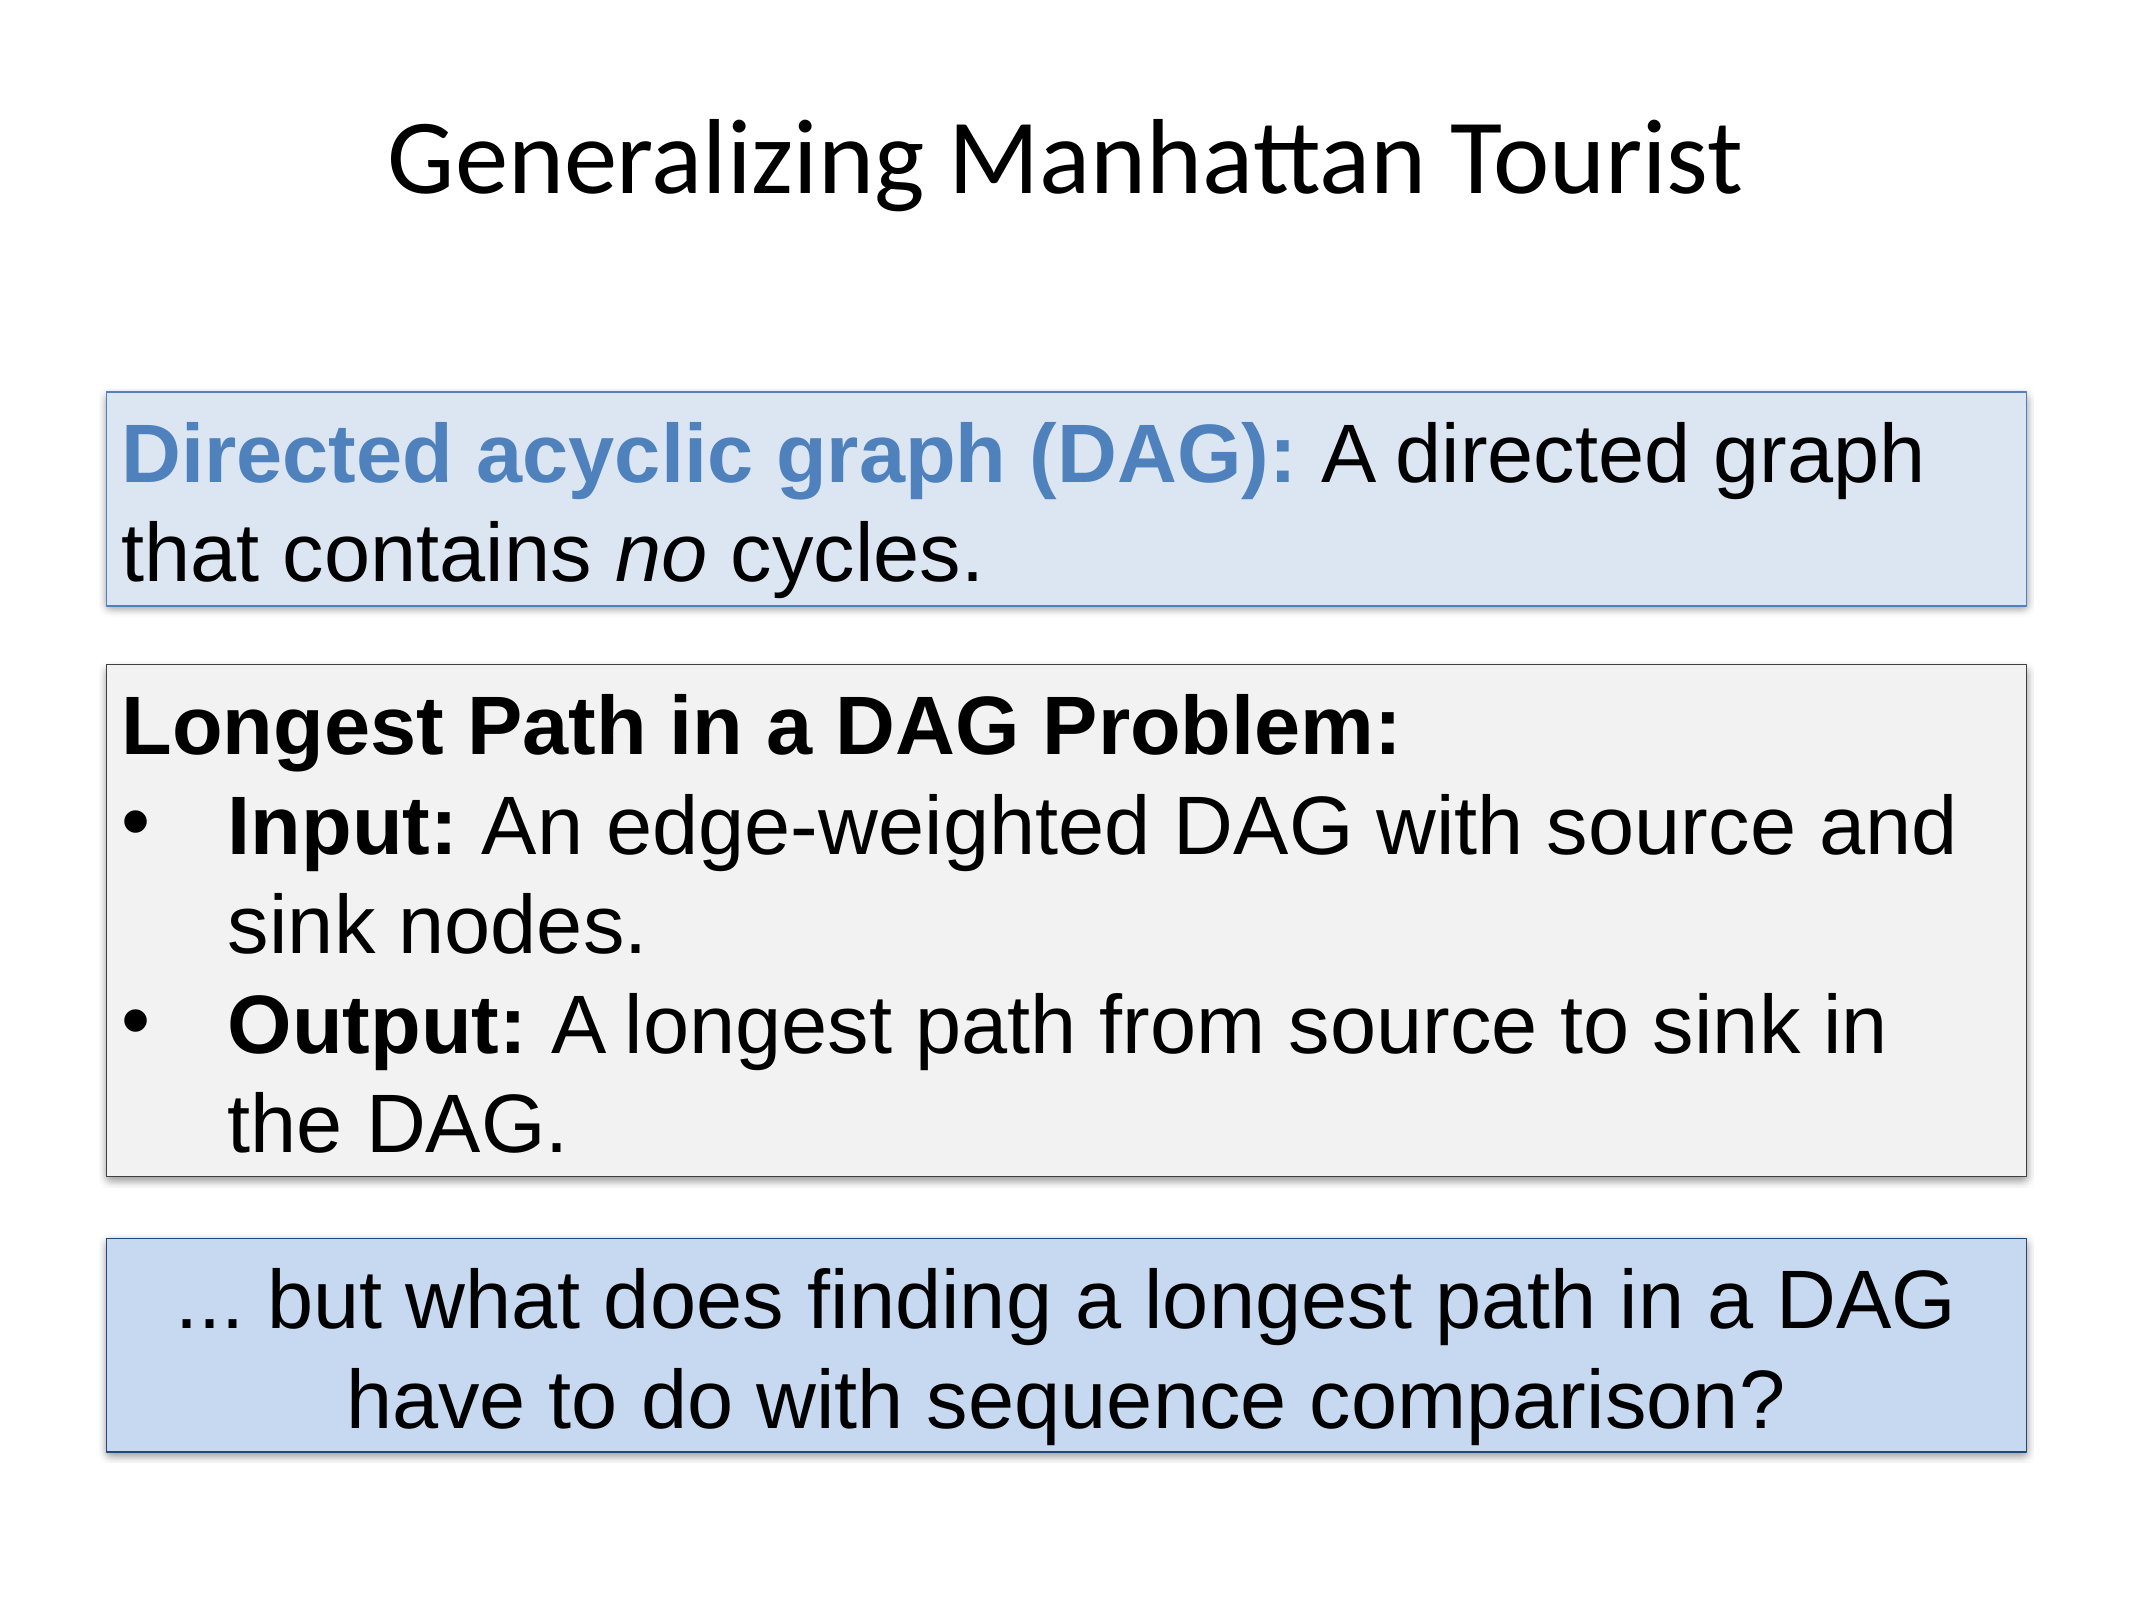

# Generalizing Manhattan Tourist
Directed acyclic graph (DAG): A directed graph that contains no cycles.
Longest Path in a DAG Problem:
Input: An edge-weighted DAG with source and sink nodes.
Output: A longest path from source to sink in the DAG.
... but what does finding a longest path in a DAG have to do with sequence comparison?